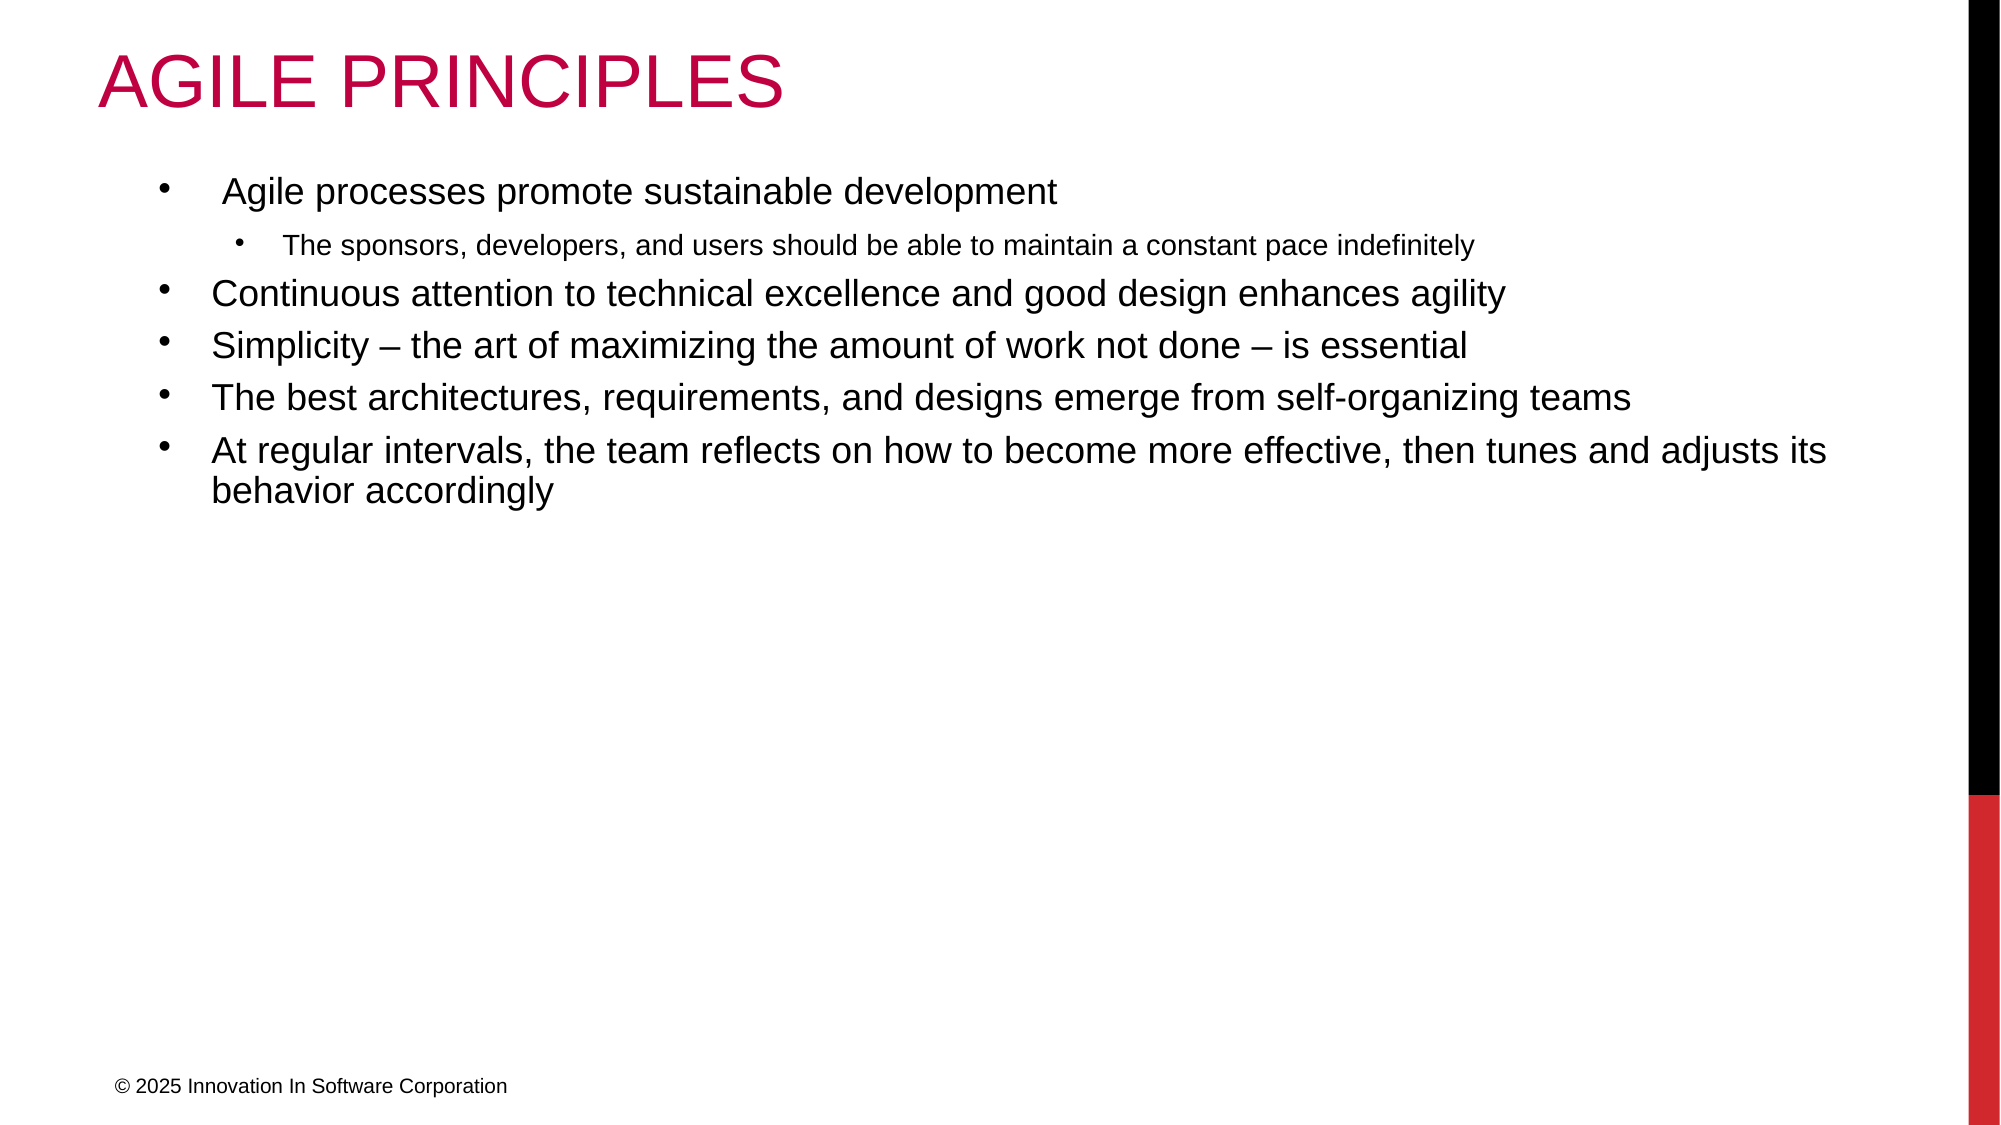

# Agile principles
 Agile processes promote sustainable development
The sponsors, developers, and users should be able to maintain a constant pace indefinitely
Continuous attention to technical excellence and good design enhances agility
Simplicity – the art of maximizing the amount of work not done – is essential
The best architectures, requirements, and designs emerge from self-organizing teams
At regular intervals, the team reflects on how to become more effective, then tunes and adjusts its behavior accordingly
© 2025 Innovation In Software Corporation